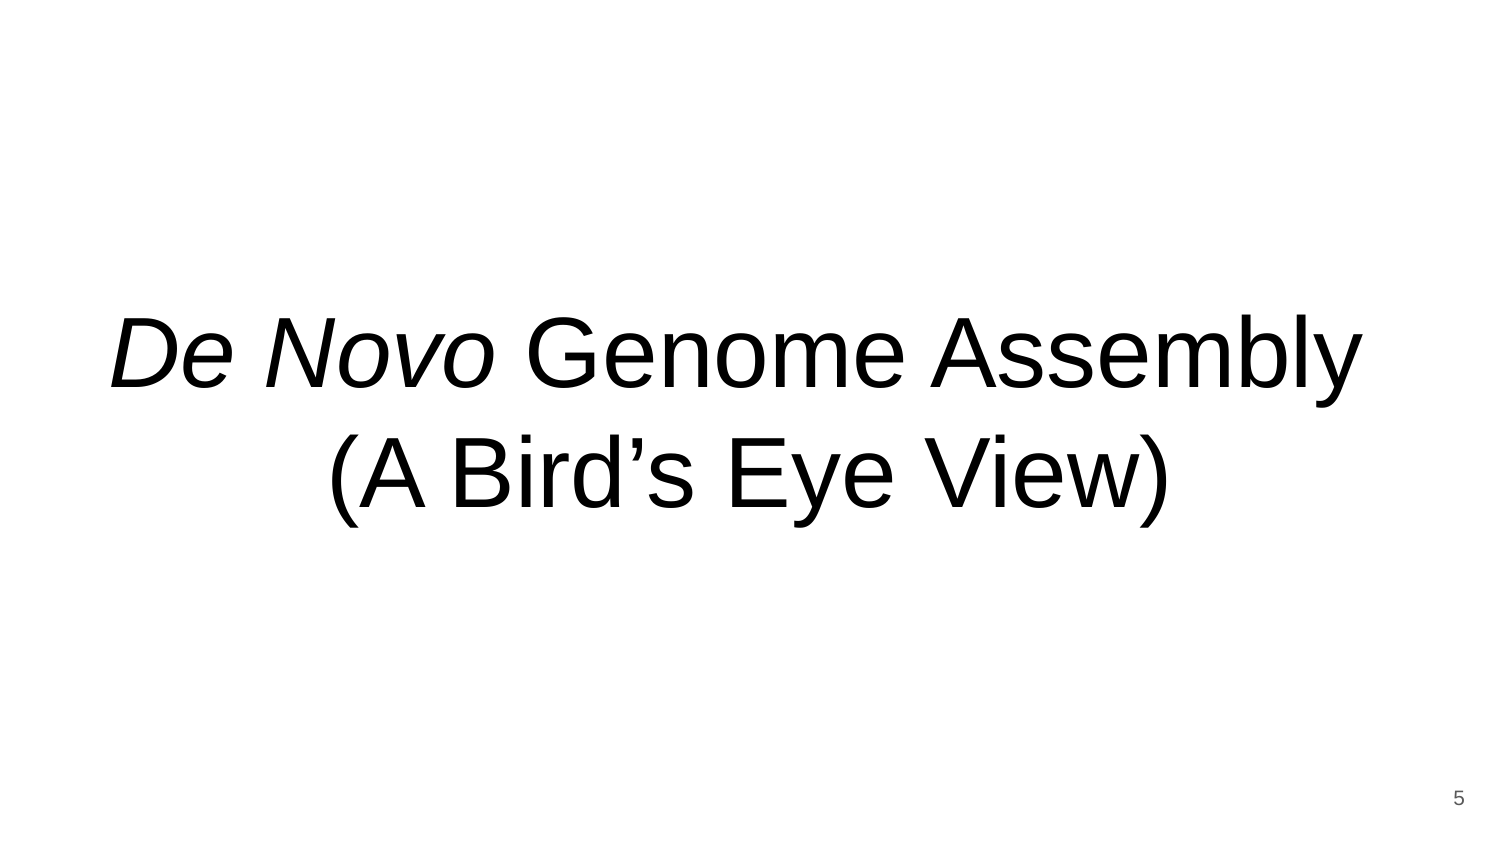

# De Novo Genome Assembly
(A Bird’s Eye View)
5